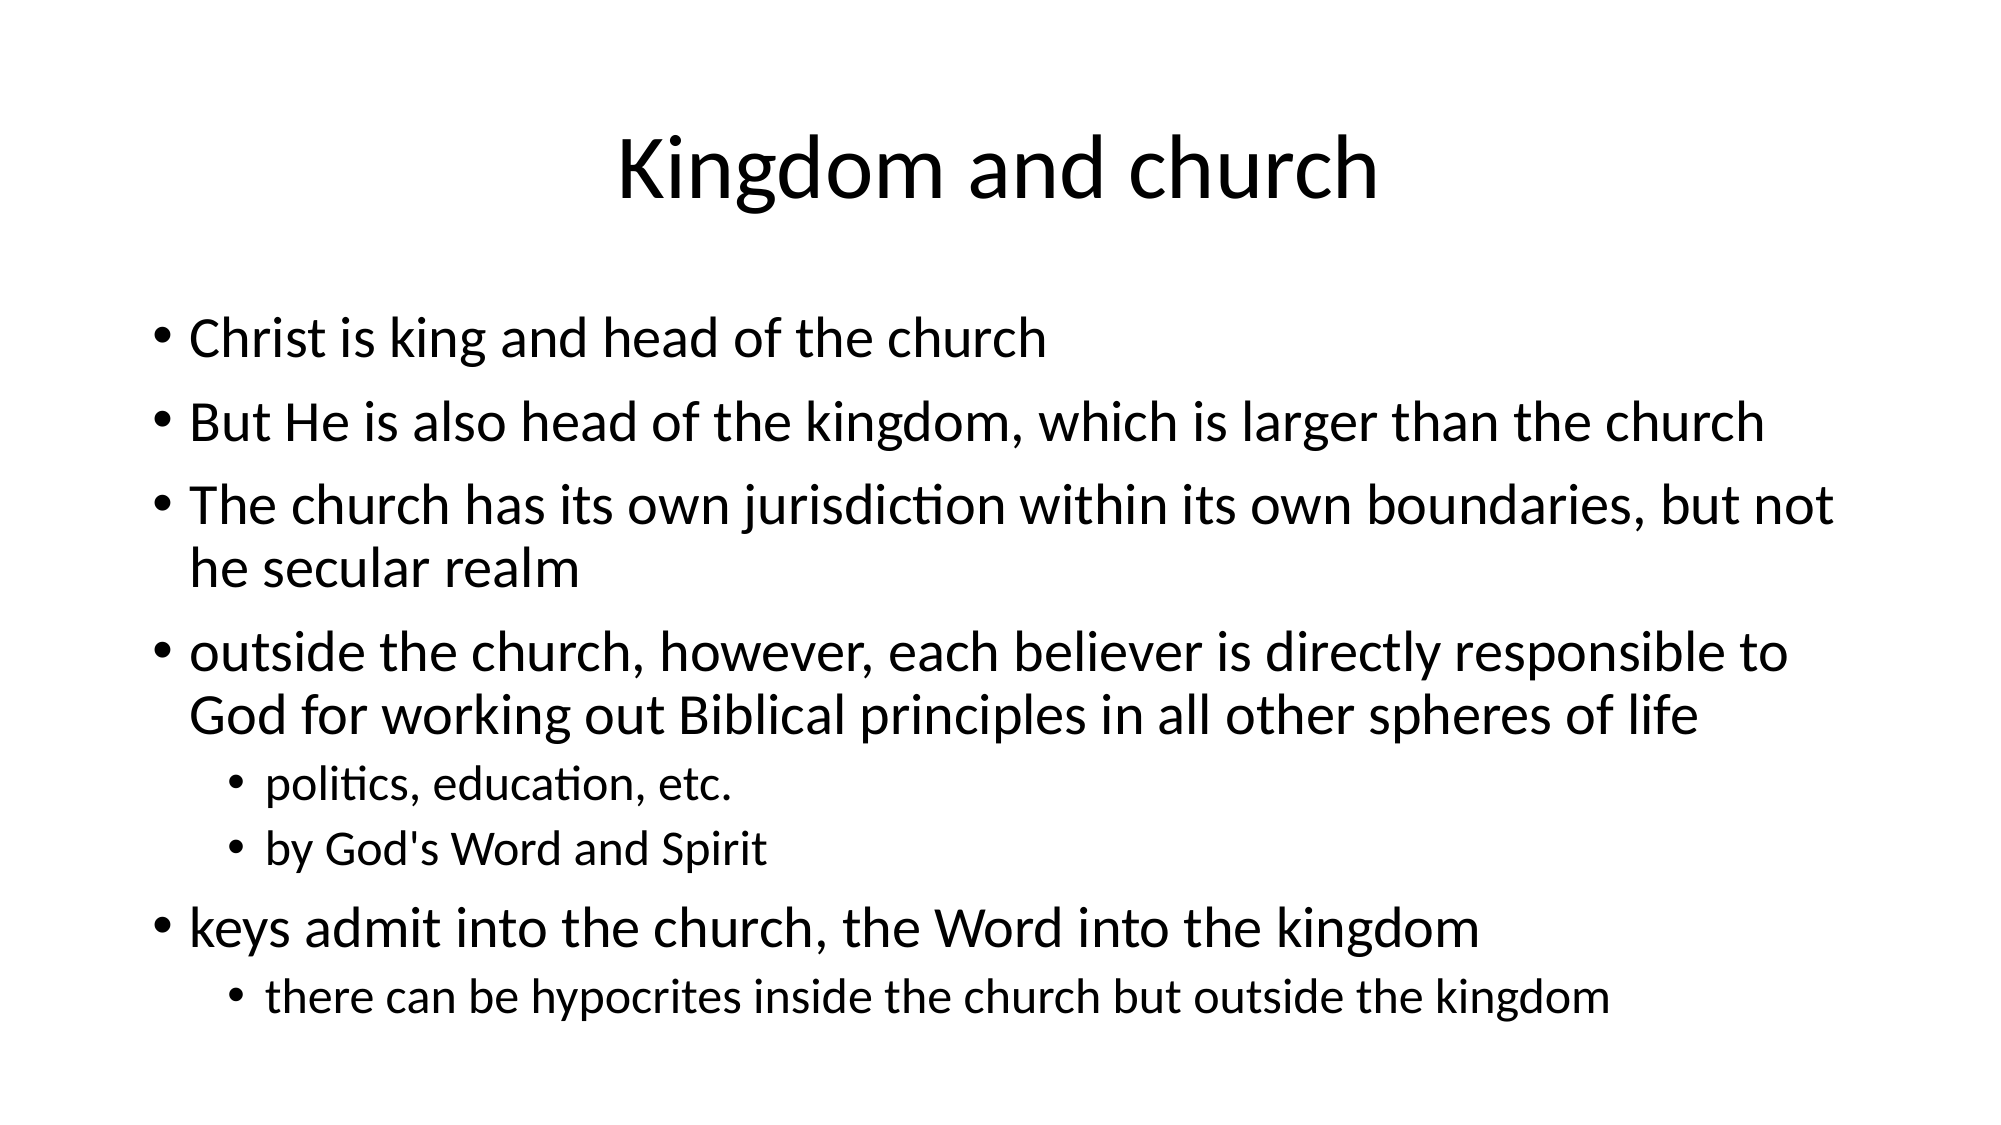

# Kingdom and church
Christ is king and head of the church
But He is also head of the kingdom, which is larger than the church
The church has its own jurisdiction within its own boundaries, but not he secular realm
outside the church, however, each believer is directly responsible to God for working out Biblical principles in all other spheres of life
politics, education, etc.
by God's Word and Spirit
keys admit into the church, the Word into the kingdom
there can be hypocrites inside the church but outside the kingdom